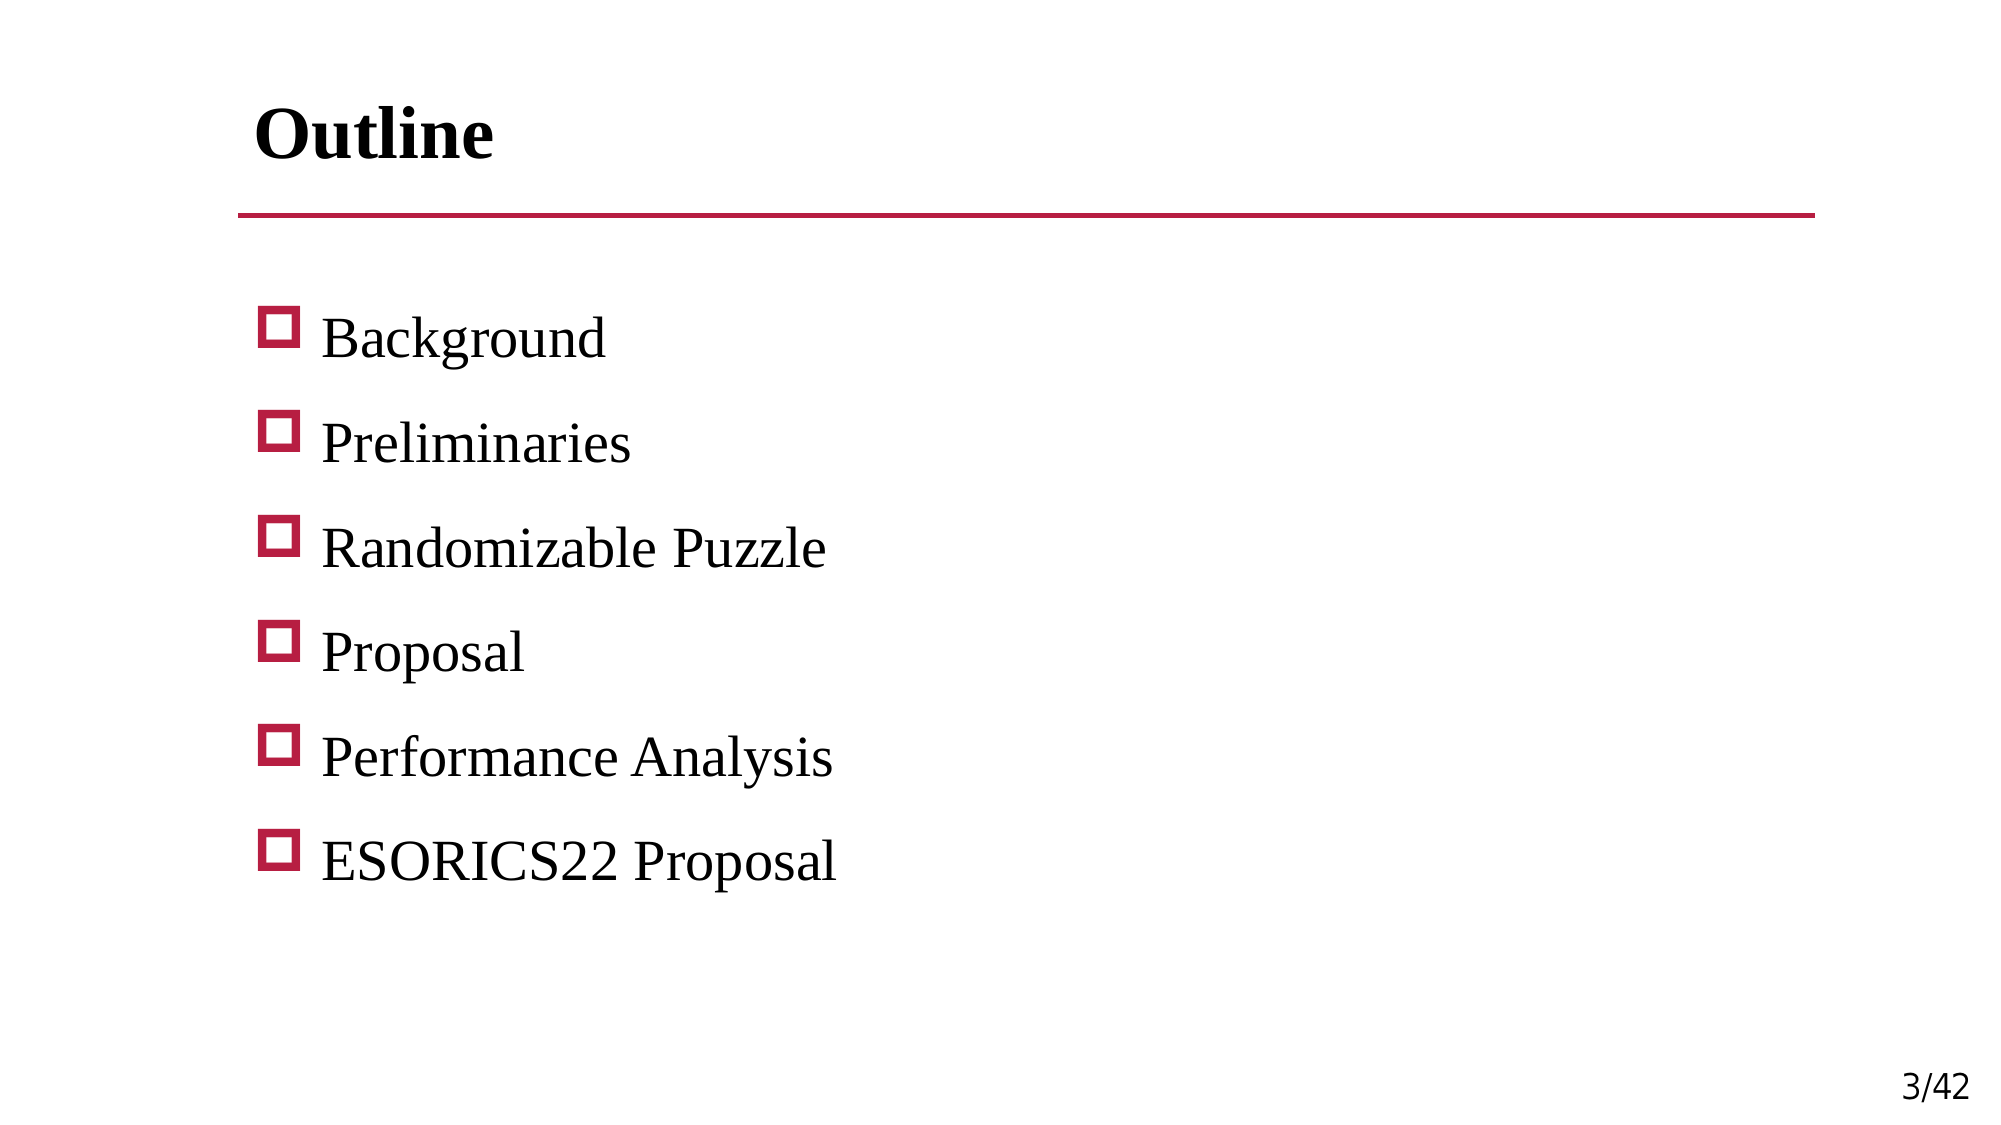

# Outline
 Background
 Preliminaries
 Randomizable Puzzle
 Proposal
 Performance Analysis
 ESORICS22 Proposal